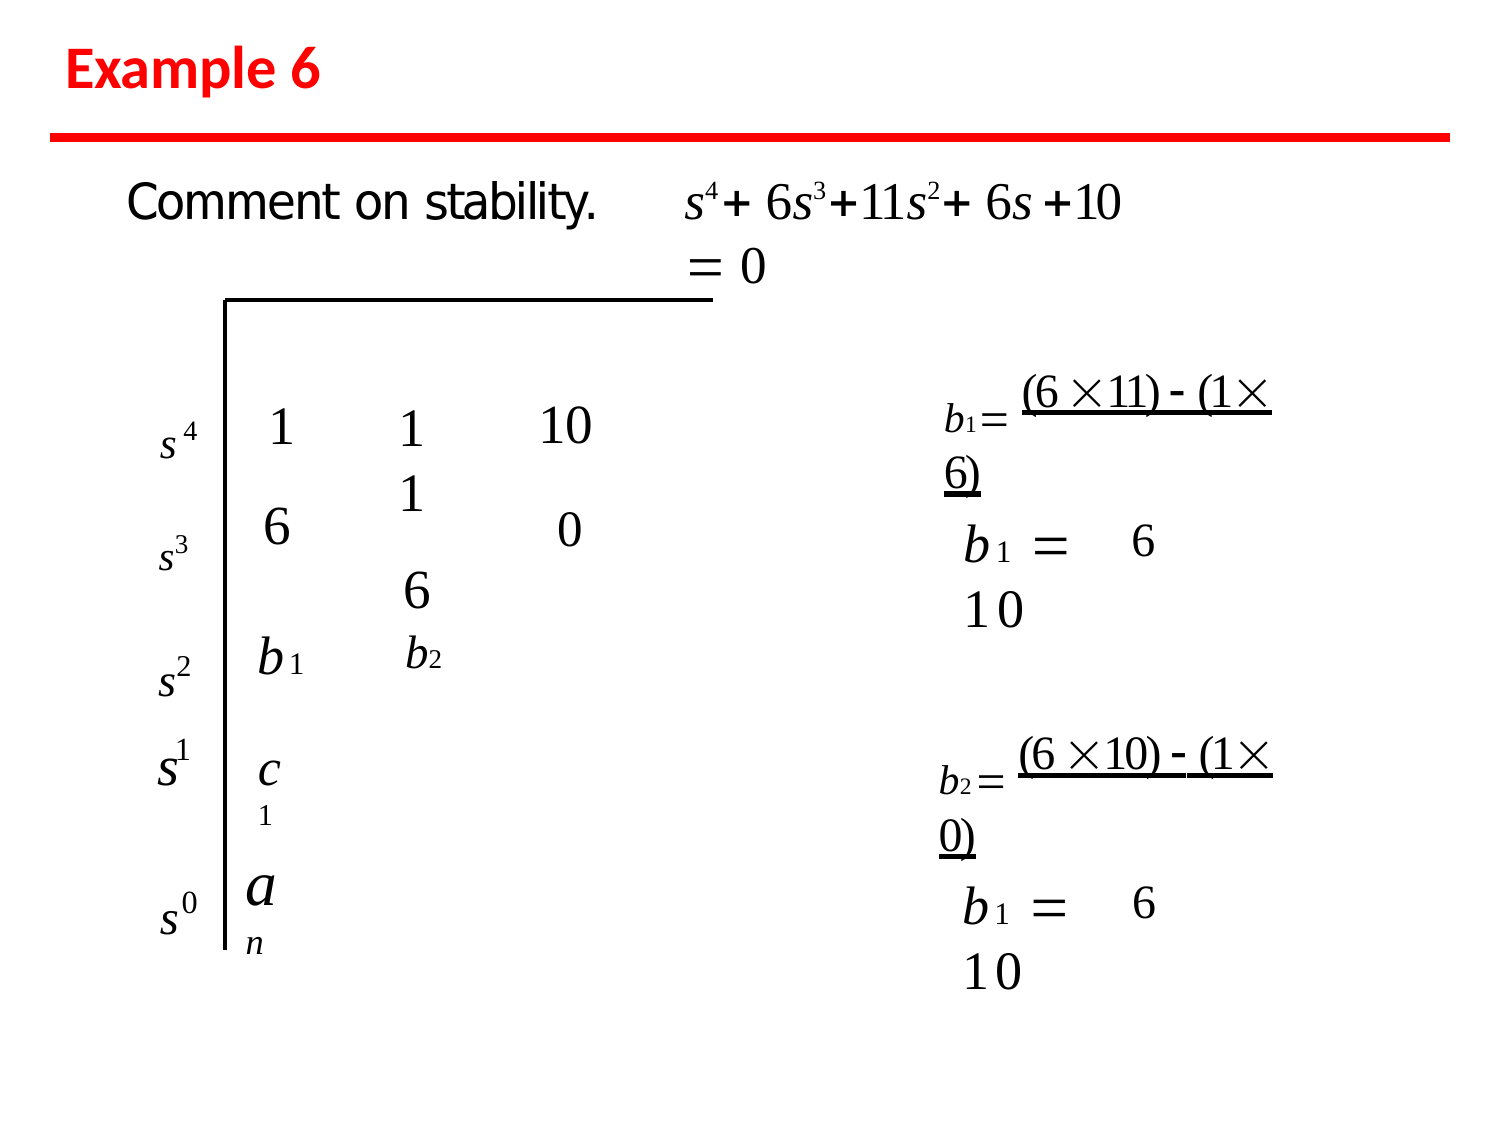

# Example 6

s4 + 6s3 +11s2 + 6s +10 = 0
Comment on stability.

b1 = (6 ×11) − (1× 6)
6
1
6
11
6
s4
10
0
s3
b1 = 10
s2
b1
b2
b2 = (6 ×10) − (1× 0)
6
1
s
c1
s0
an
b1 = 10